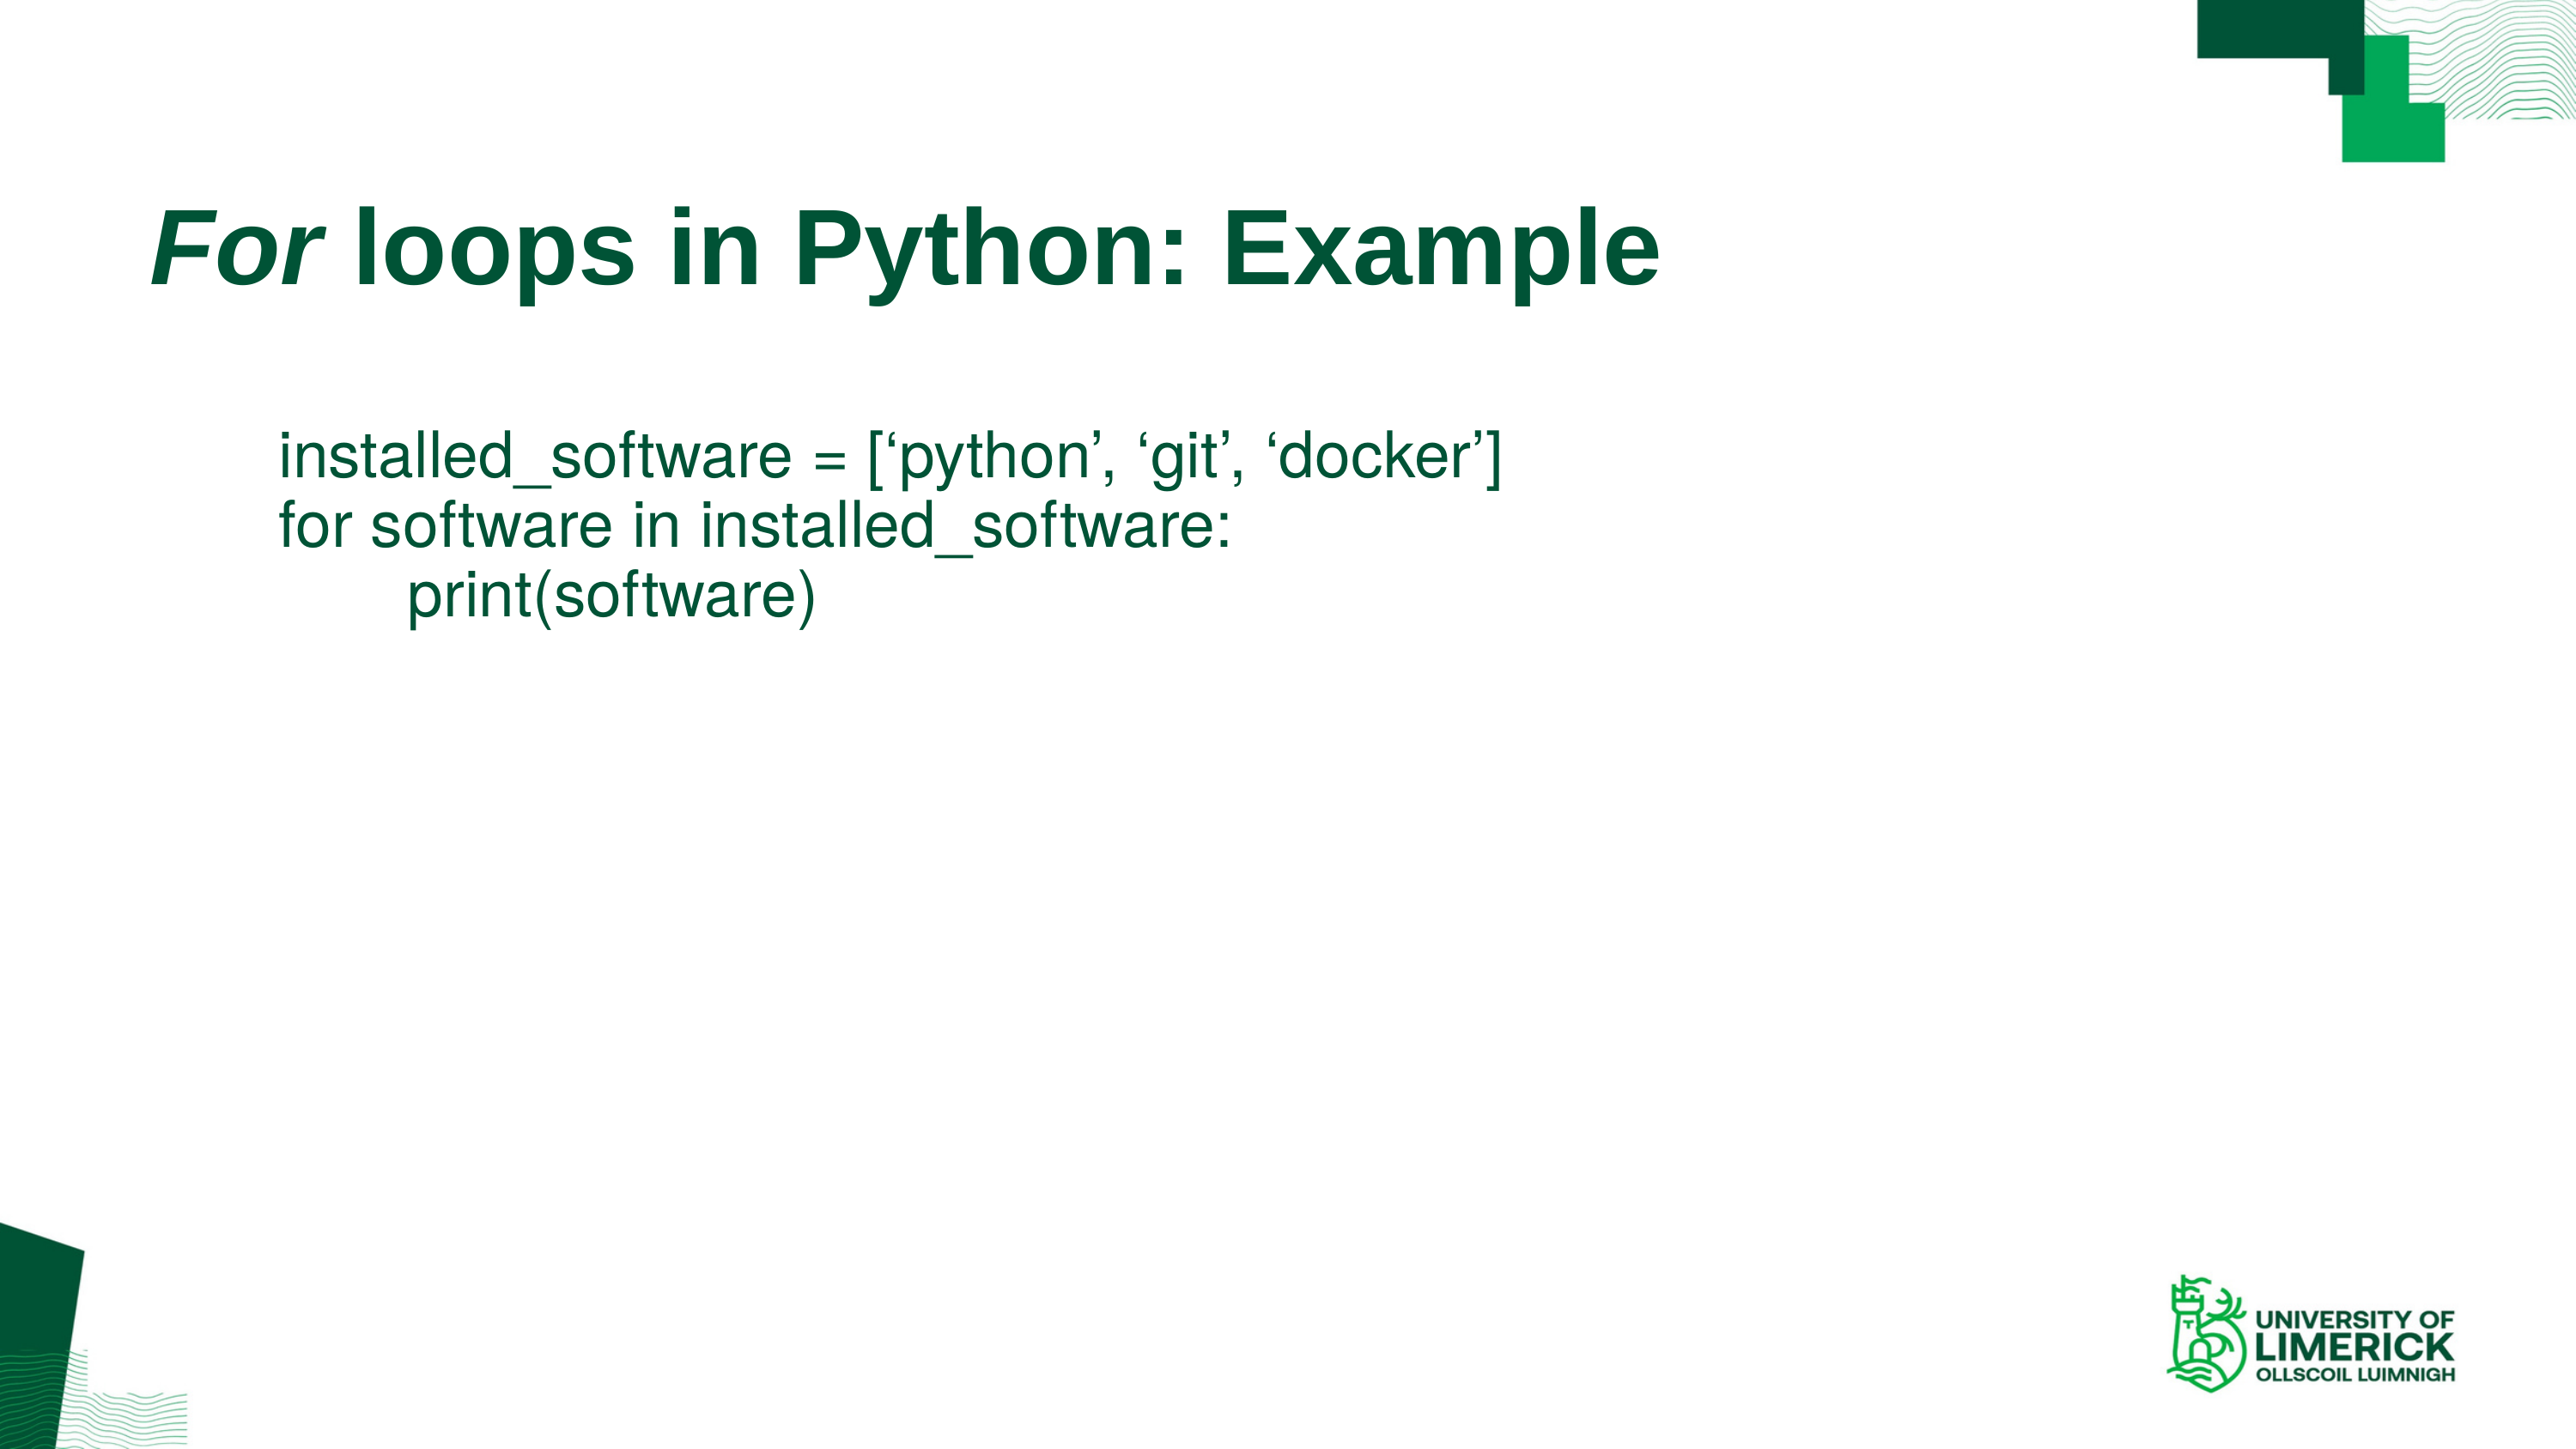

For loops in Python: Example

	installed_software = [‘python’, ‘git’, ‘docker’]
	for software in installed_software:
		print(software)